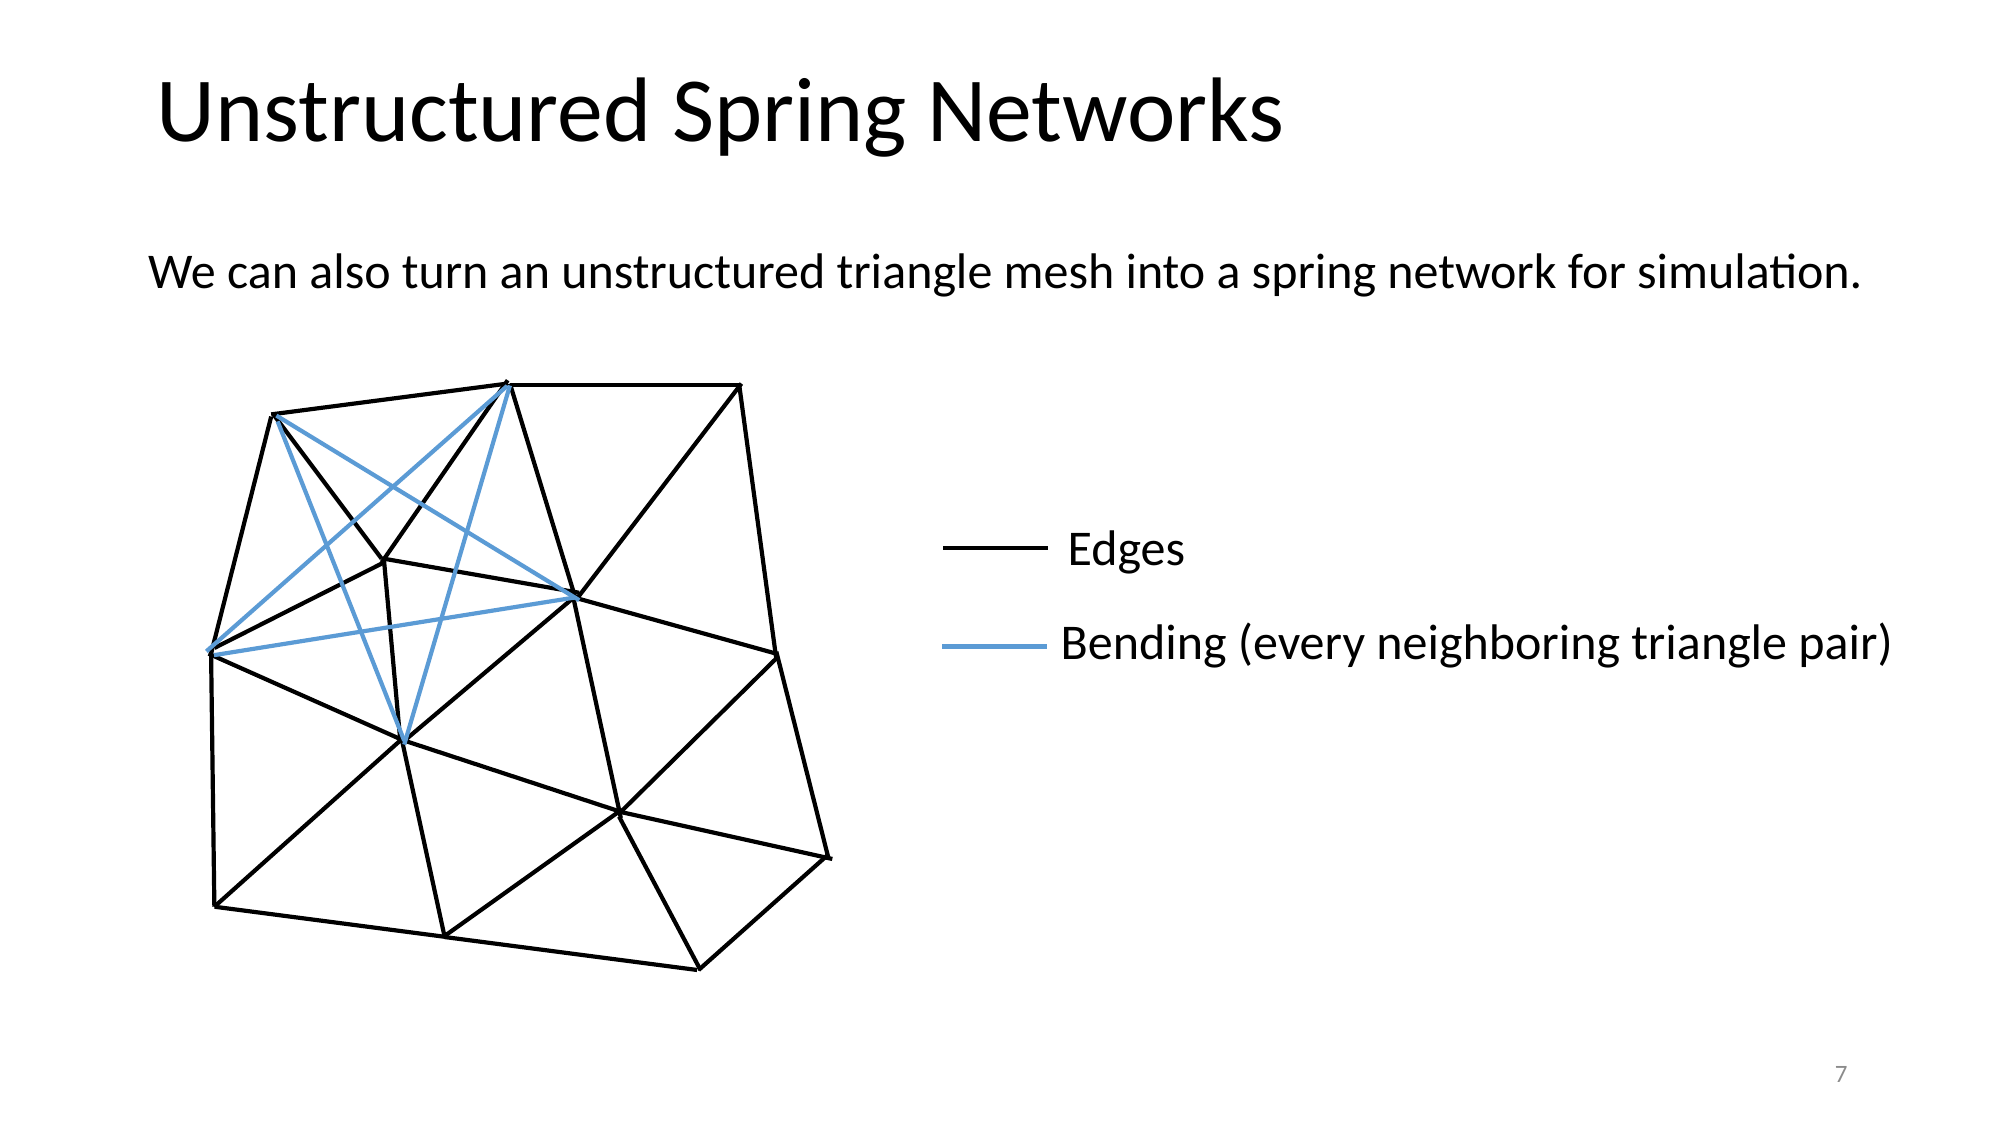

# Unstructured Spring Networks
We can also turn an unstructured triangle mesh into a spring network for simulation.
Edges
Bending (every neighboring triangle pair)
7